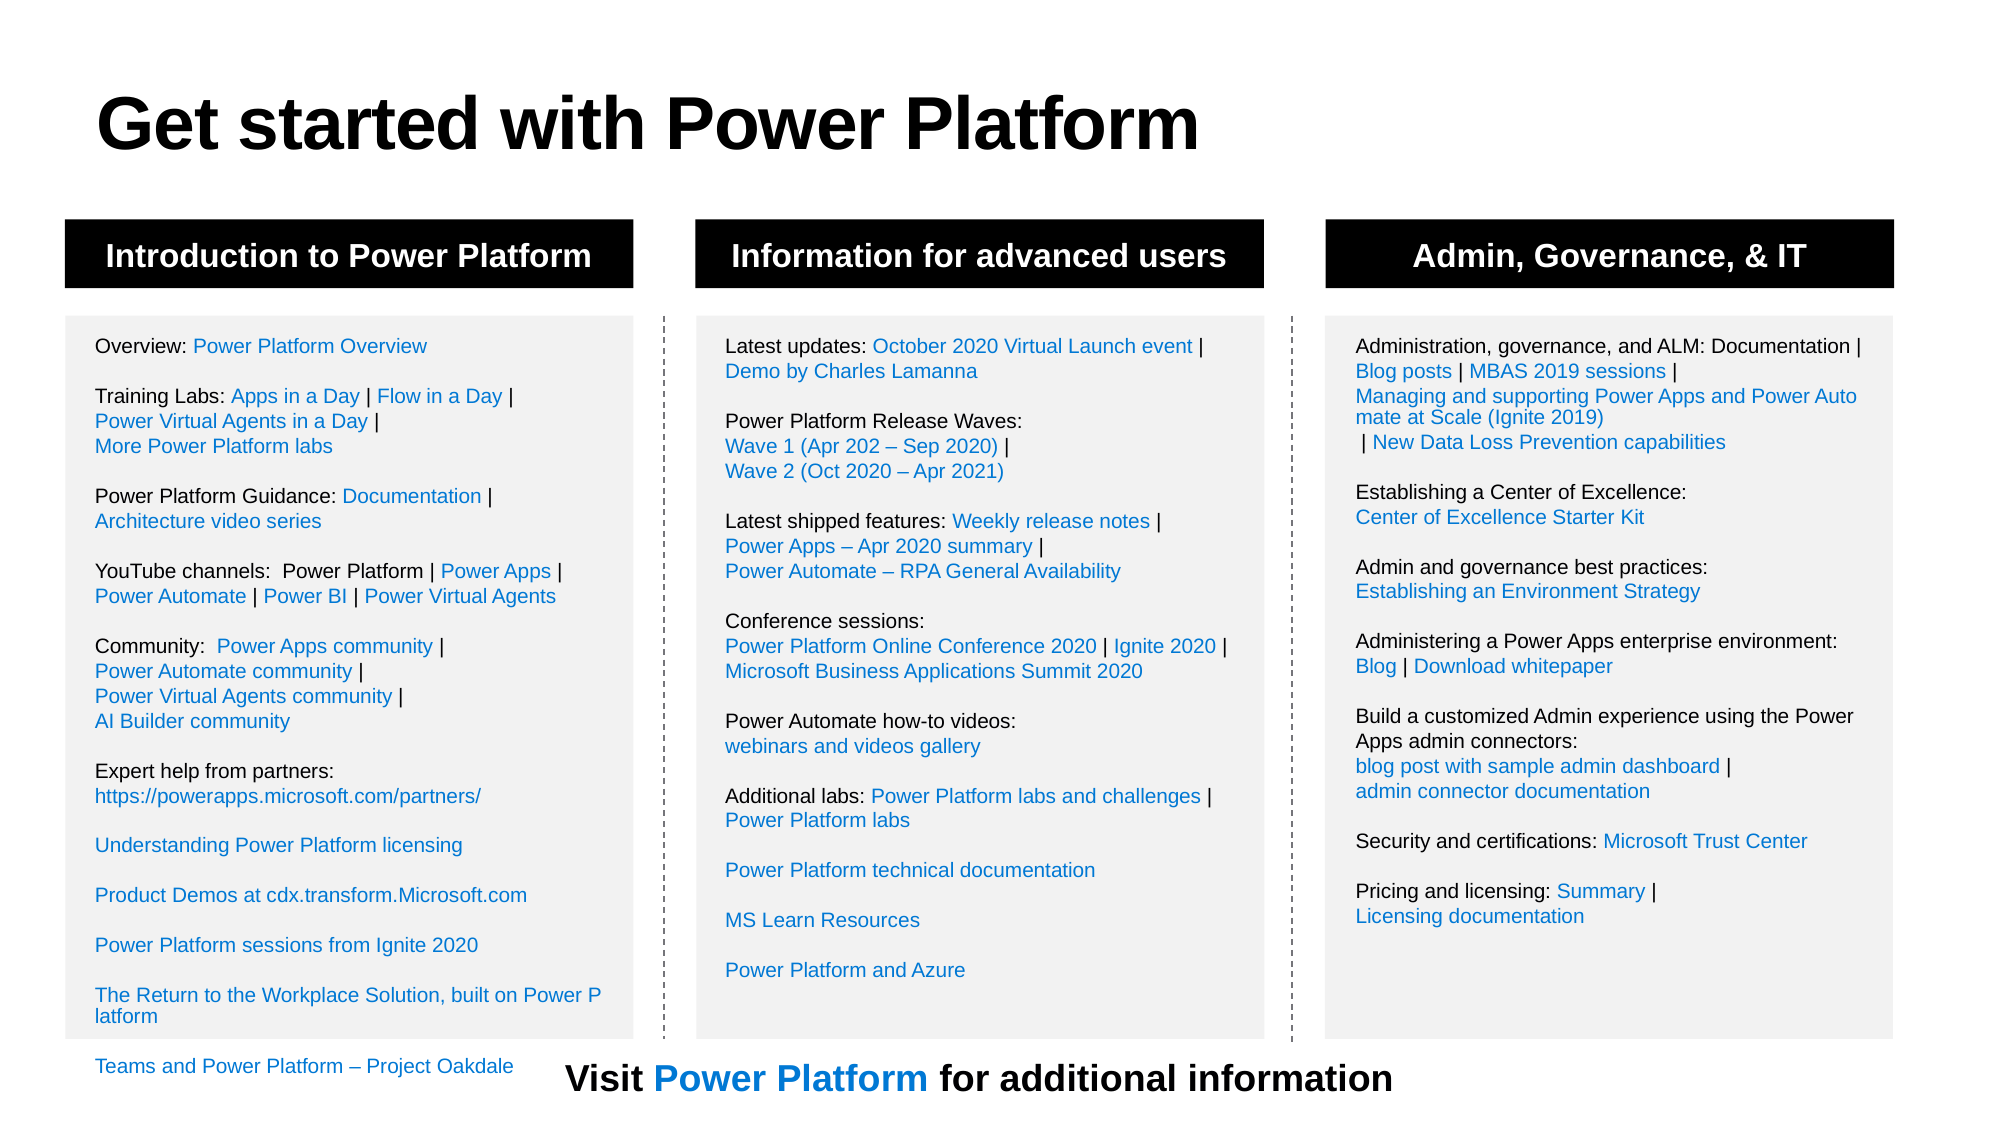

# Get started with Power Platform
Introduction to Power Platform
Information for advanced users
Admin, Governance, & IT
Overview: Power Platform Overview

Training Labs: Apps in a Day | Flow in a Day | Power Virtual Agents in a Day | More Power Platform labs

Power Platform Guidance: Documentation | Architecture video series

YouTube channels:  Power Platform | Power Apps | Power Automate | Power BI | Power Virtual Agents

Community:  Power Apps community | Power Automate community | Power Virtual Agents community | AI Builder community

Expert help from partners:  https://powerapps.microsoft.com/partners/

Understanding Power Platform licensing

Product Demos at cdx.transform.Microsoft.com

Power Platform sessions from Ignite 2020

The Return to the Workplace Solution, built on Power Platform

Teams and Power Platform – Project Oakdale

Latest updates: October 2020 Virtual Launch event | Demo by Charles Lamanna

Power Platform Release Waves: Wave 1 (Apr 202 – Sep 2020) | Wave 2 (Oct 2020 – Apr 2021)

Latest shipped features: Weekly release notes | Power Apps – Apr 2020 summary | Power Automate – RPA General Availability

Conference sessions: Power Platform Online Conference 2020 | Ignite 2020 | Microsoft Business Applications Summit 2020

Power Automate how-to videos: webinars and videos gallery

Additional labs: Power Platform labs and challenges | Power Platform labs

Power Platform technical documentation

MS Learn Resources

Power Platform and Azure

Administration, governance, and ALM: Documentation | Blog posts | MBAS 2019 sessions | Managing and supporting Power Apps and Power Automate at Scale (Ignite 2019)  | New Data Loss Prevention capabilities

Establishing a Center of Excellence: Center of Excellence Starter Kit

Admin and governance best practices: Establishing an Environment Strategy

Administering a Power Apps enterprise environment: Blog | Download whitepaper

Build a customized Admin experience using the Power Apps admin connectors:  blog post with sample admin dashboard | admin connector documentation

Security and certifications: Microsoft Trust Center

Pricing and licensing: Summary | Licensing documentation

Visit Power Platform for additional information